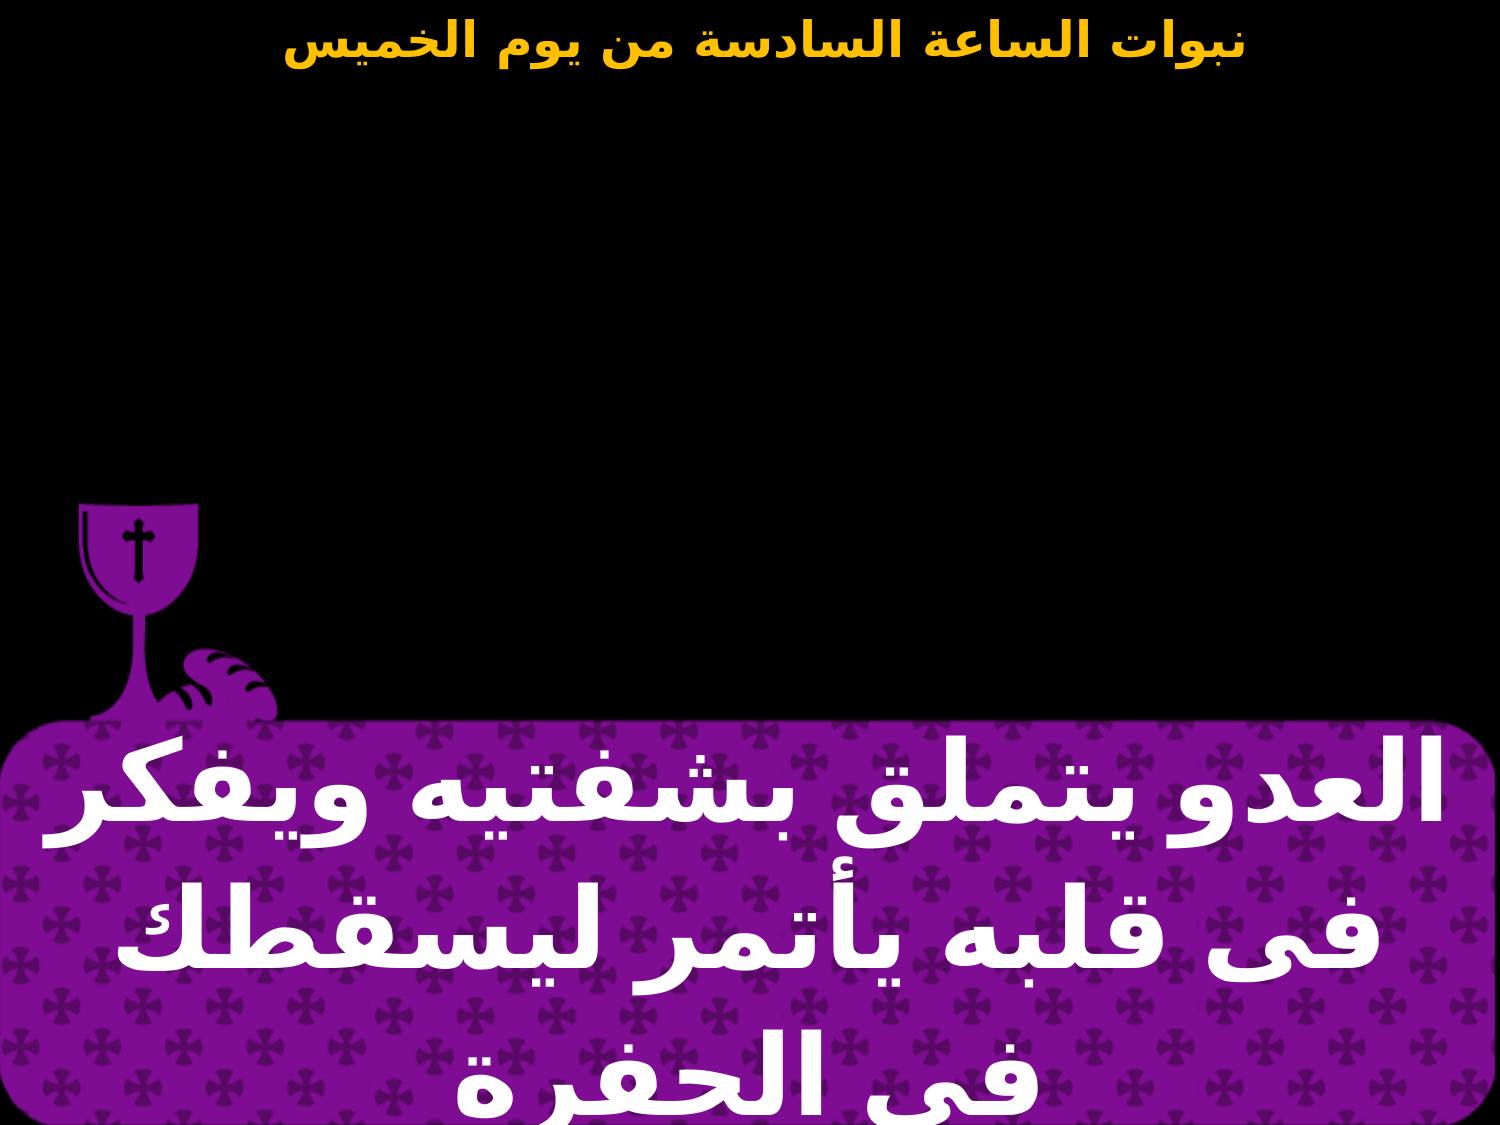

| العدو يتملق بشفتيه ويفكر فى قلبه يأتمر ليسقطك فى الحفرة |
| --- |